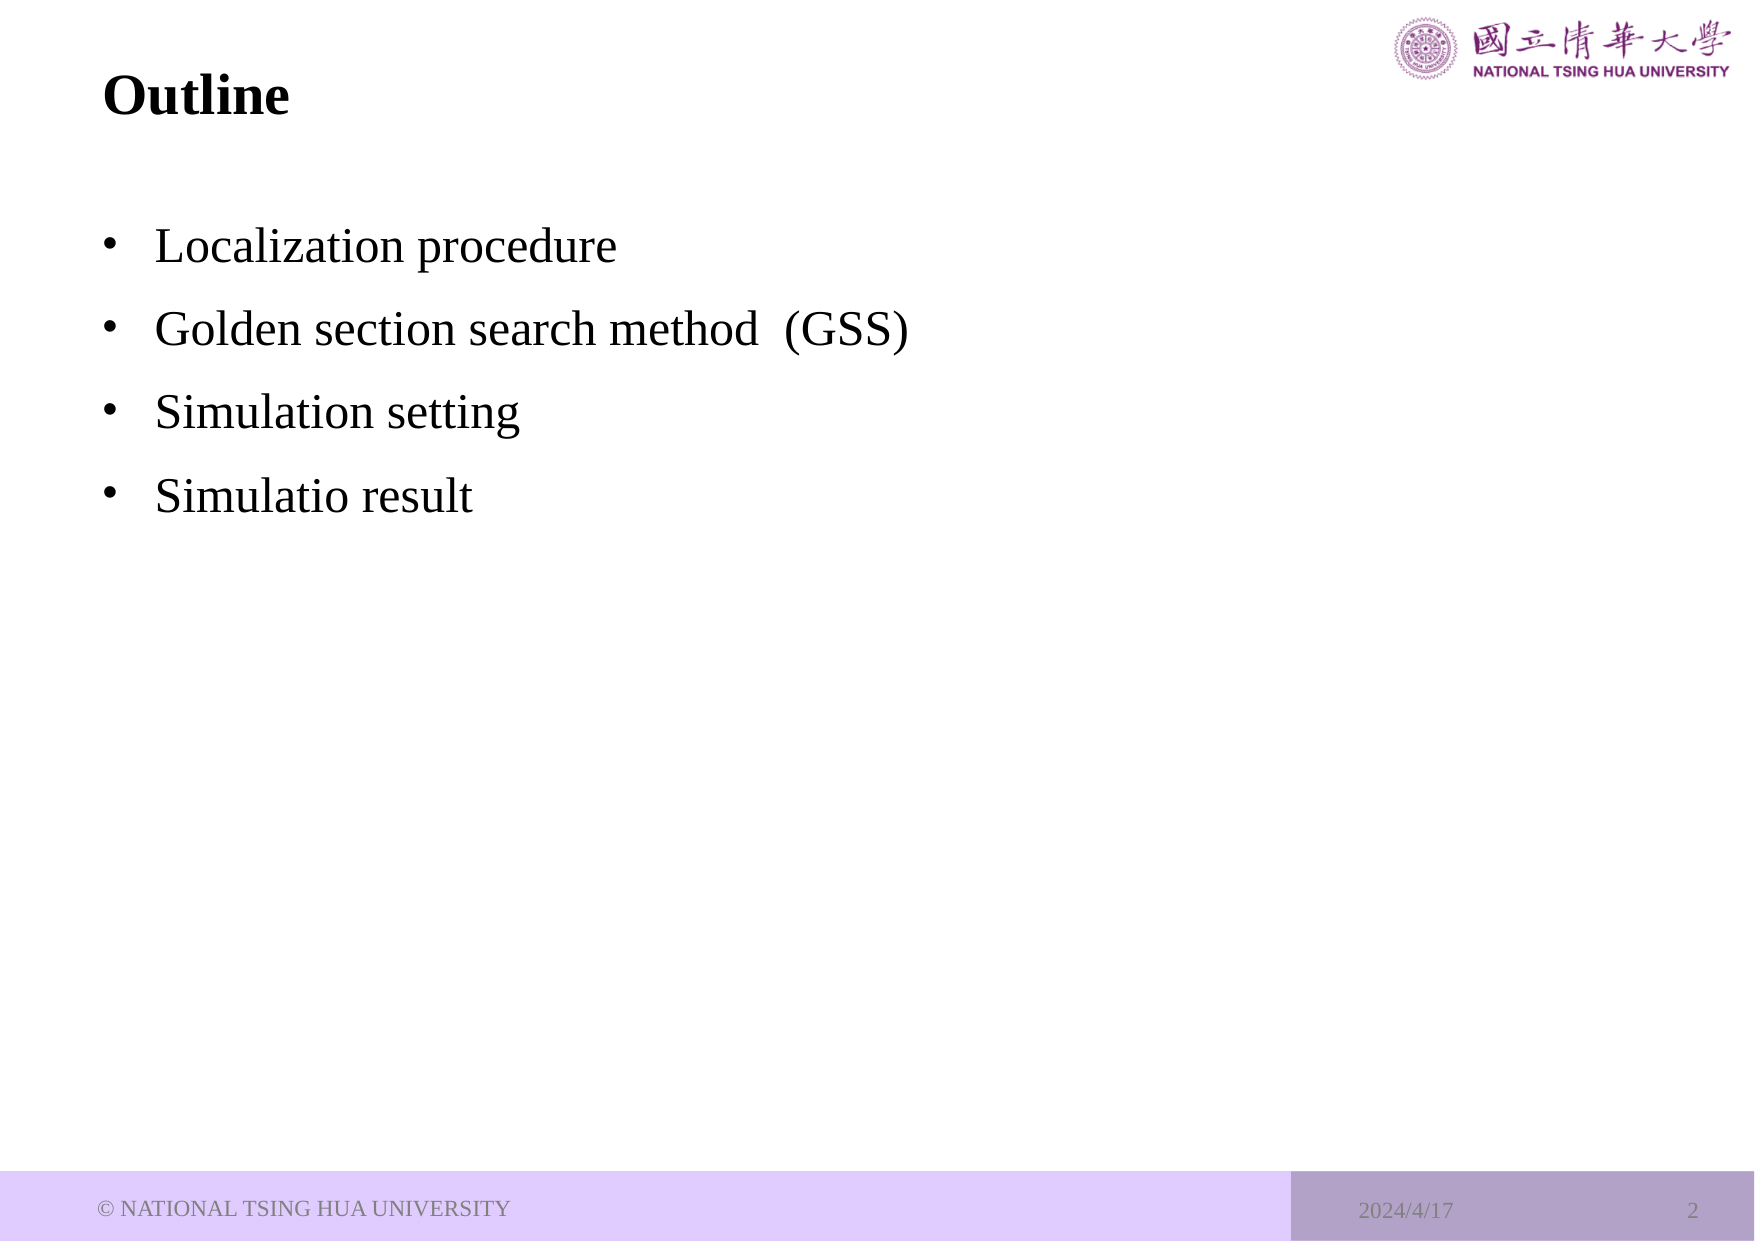

# Outline
Localization procedure
Golden section search method  (GSS)
Simulation setting
Simulatio result
© NATIONAL TSING HUA UNIVERSITY
2024/4/17
2